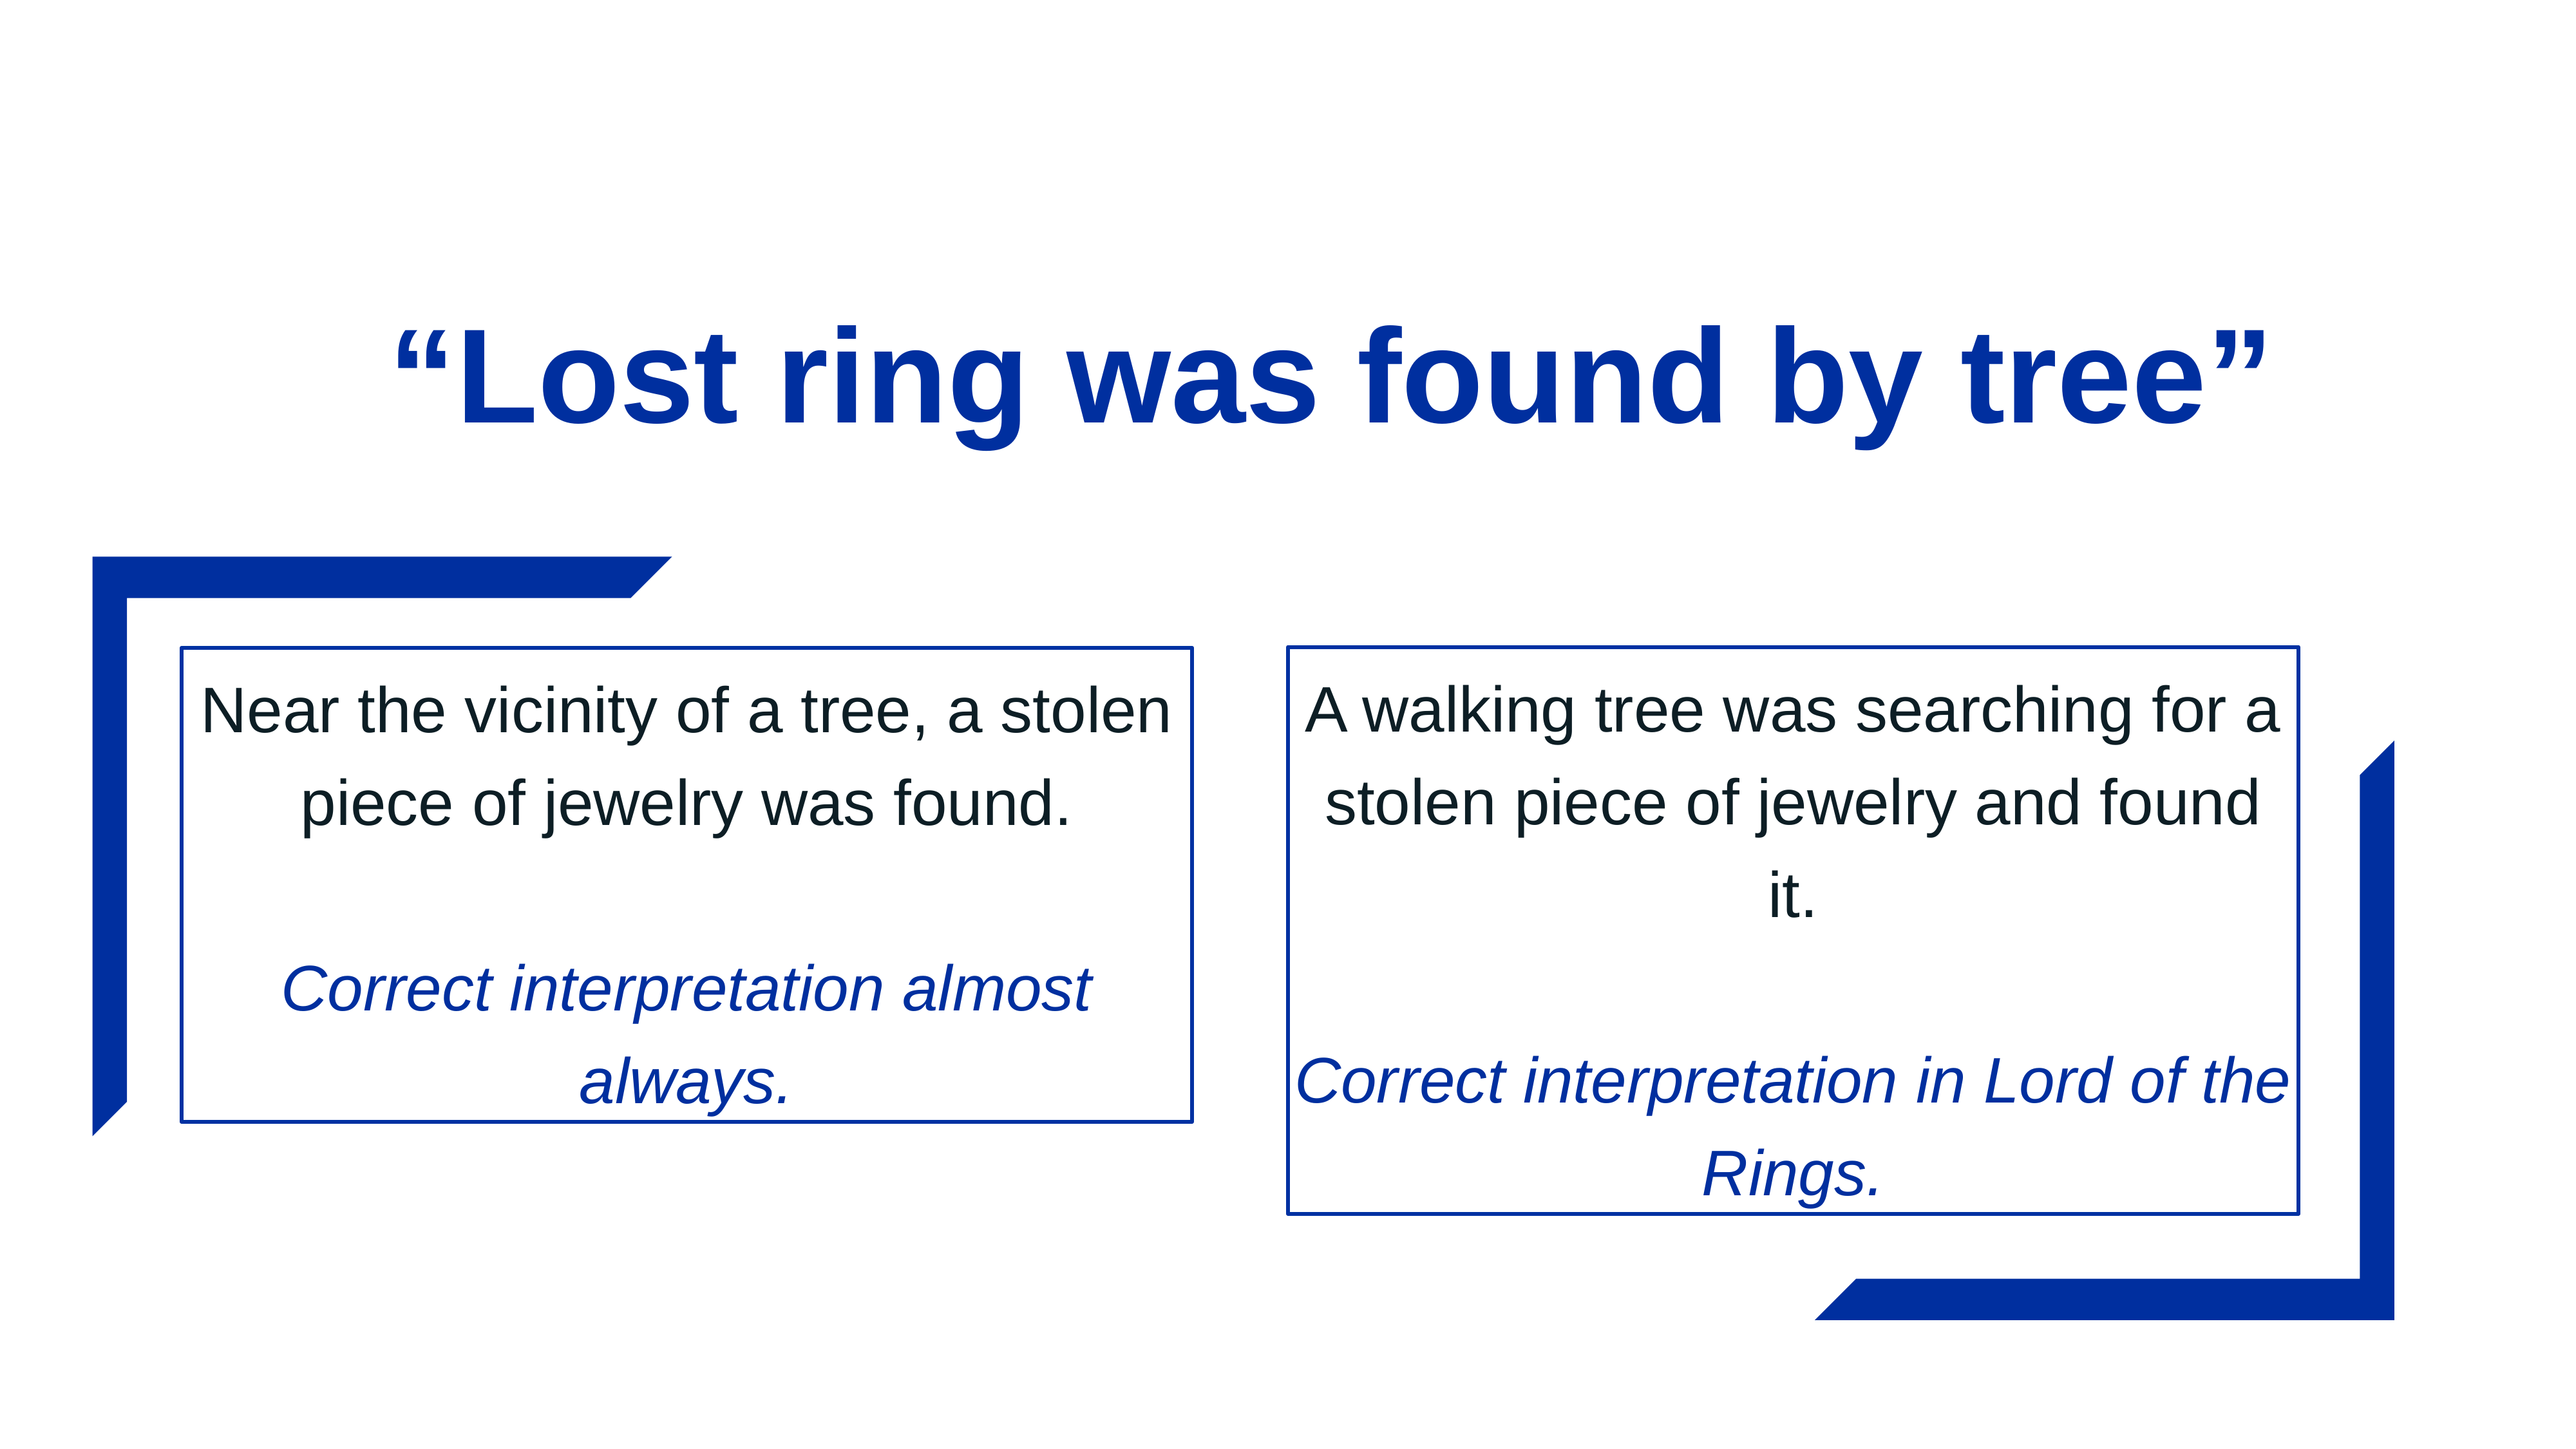

“Lost ring was found by tree”

A walking tree was searching for a stolen piece of jewelry and found it.

Correct interpretation in Lord of the Rings.
Near the vicinity of a tree, a stolen piece of jewelry was found.

Correct interpretation almost always.